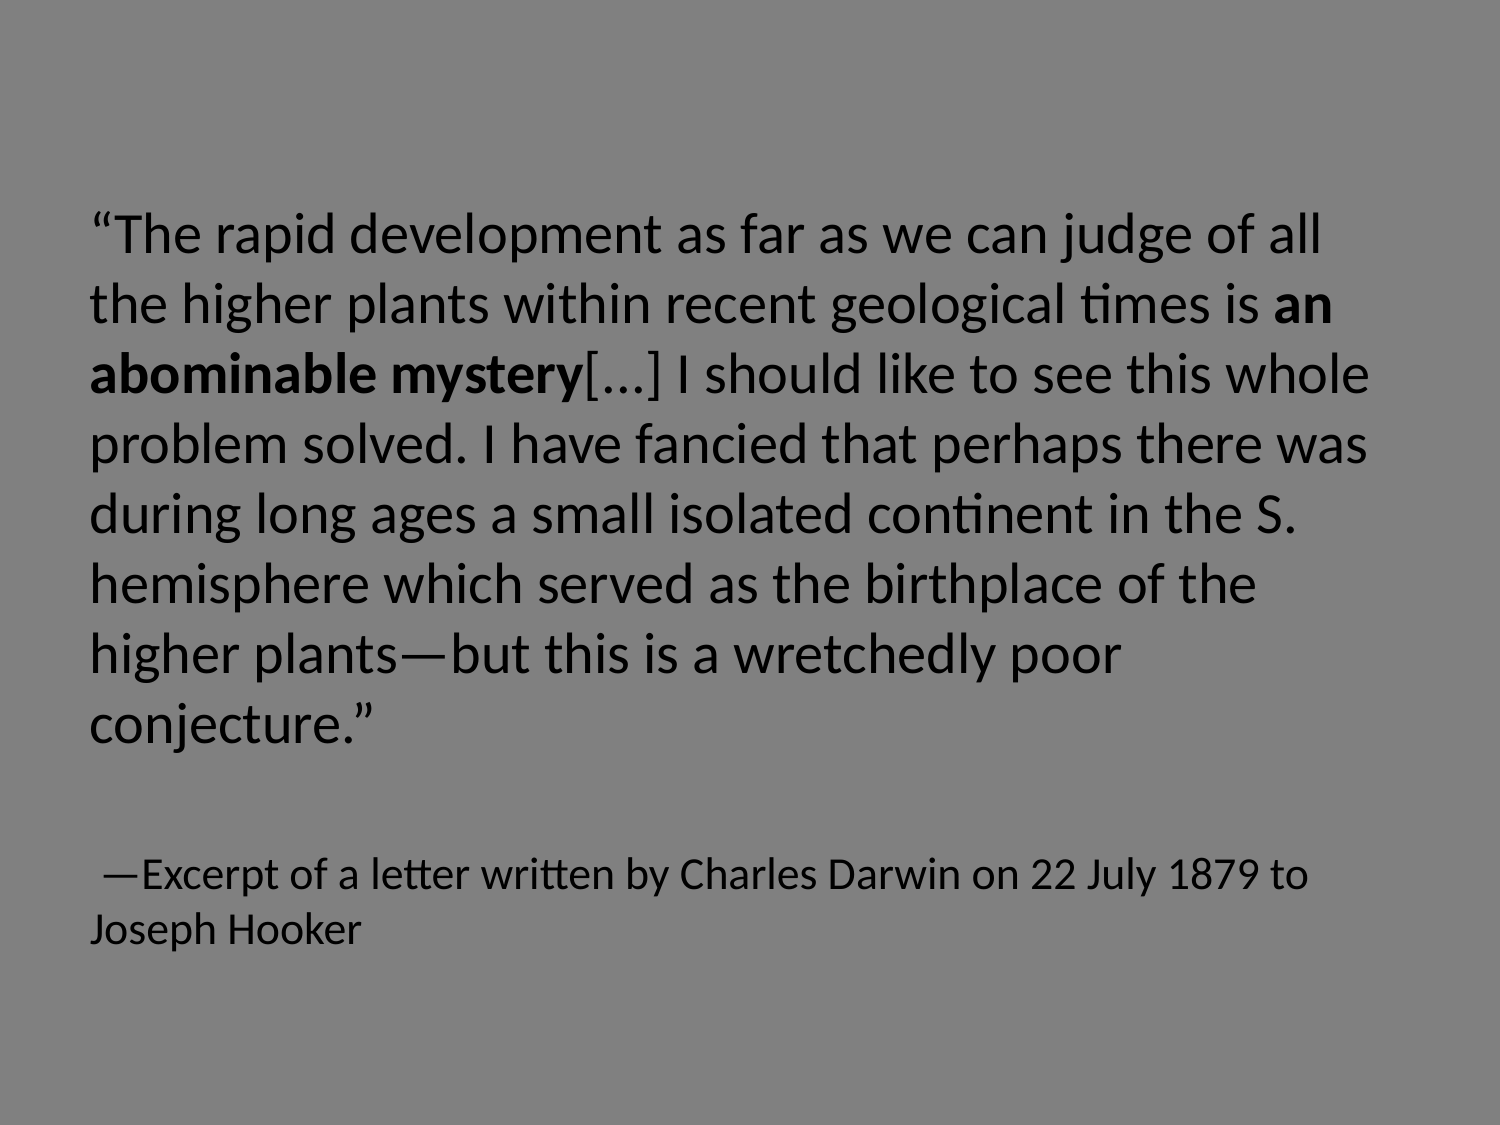

“The rapid development as far as we can judge of all the higher plants within recent geological times is an abominable mystery[...] I should like to see this whole problem solved. I have fancied that perhaps there was during long ages a small isolated continent in the S. hemisphere which served as the birthplace of the higher plants—but this is a wretchedly poor conjecture.”

 —Excerpt of a letter written by Charles Darwin on 22 July 1879 to Joseph Hooker